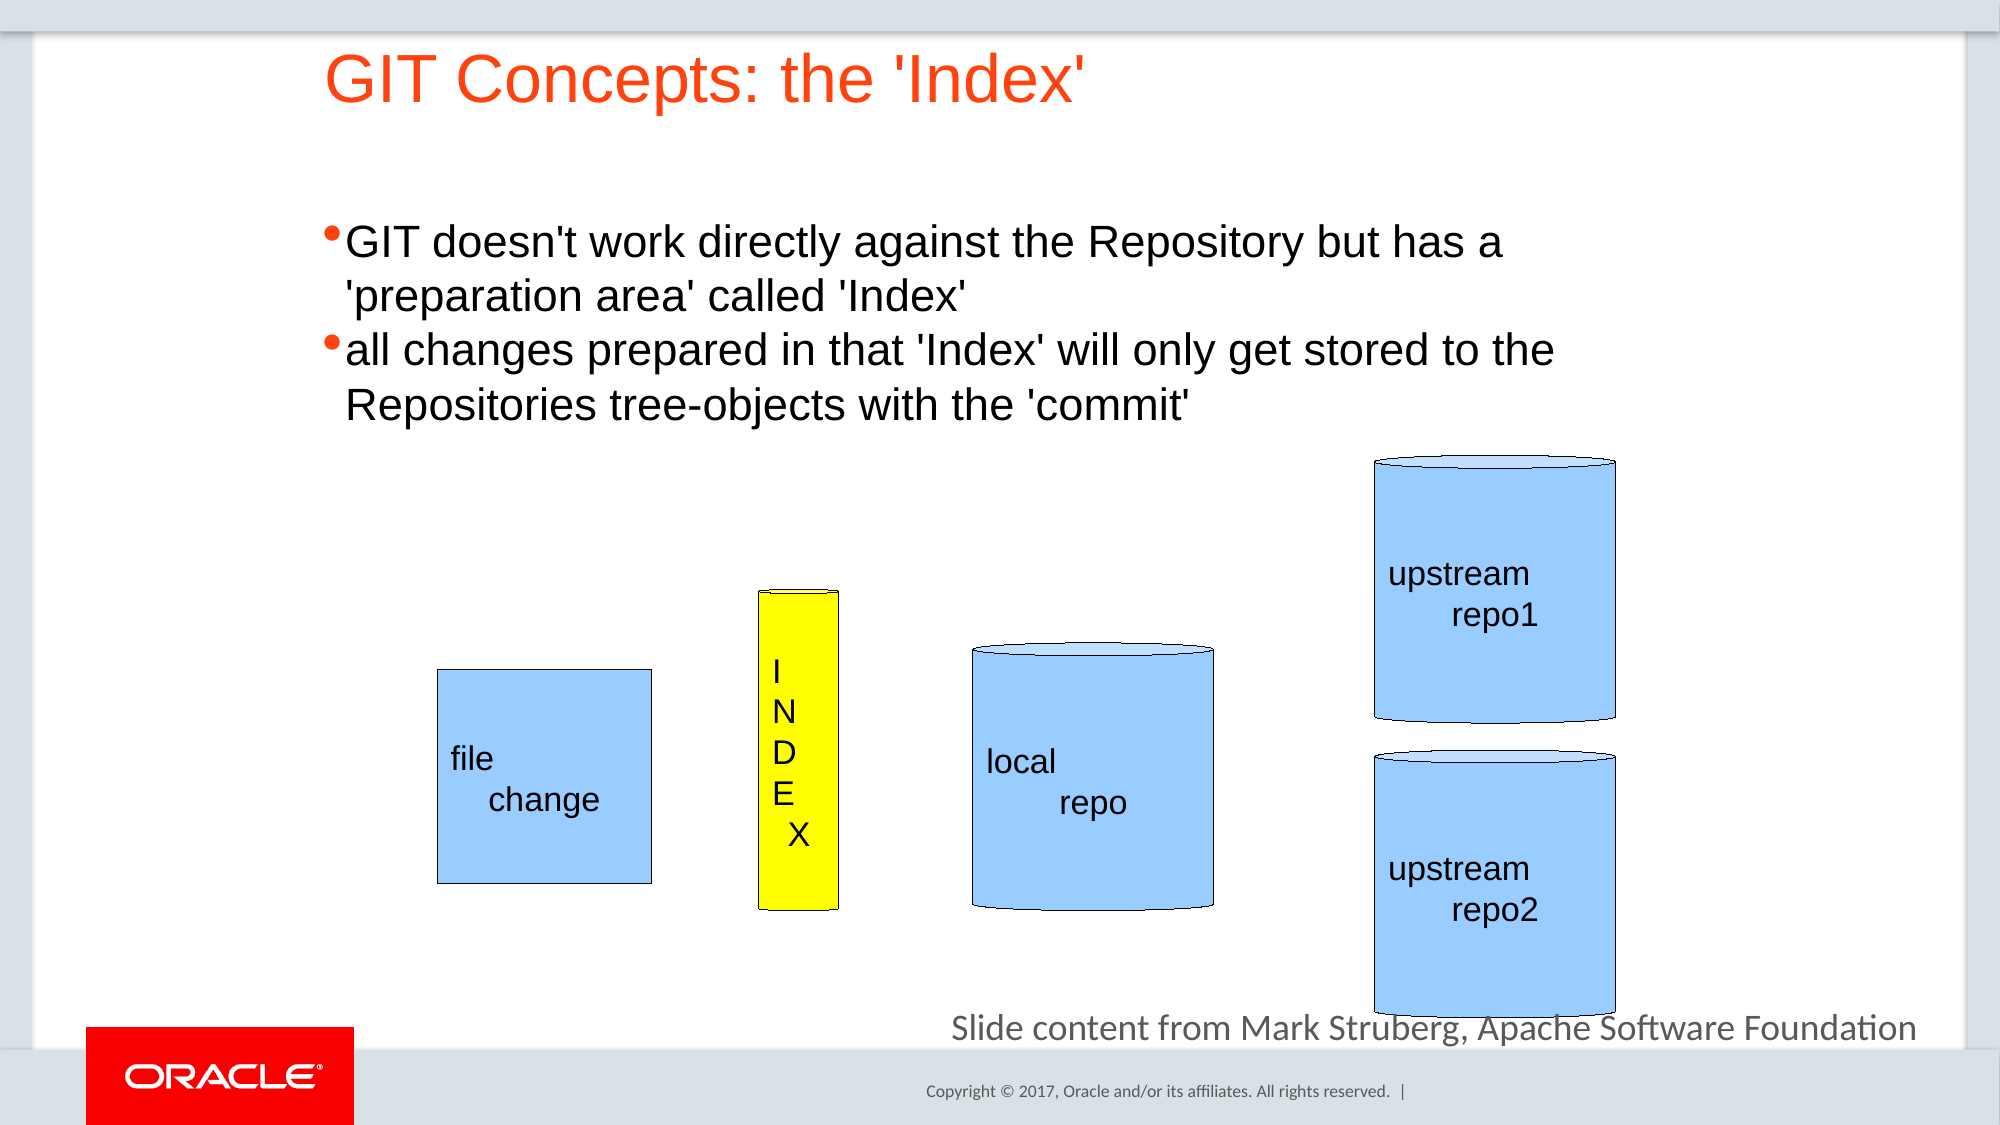

GIT Concepts: the 'Index'
GIT doesn't work directly against the Repository but has a 'preparation area' called 'Index'
all changes prepared in that 'Index' will only get stored to the Repositories tree-objects with the 'commit'
upstream
repo1
I
N
D
E
X
local
repo
file
change
upstream
repo2
Slide content from Mark Struberg, Apache Software Foundation